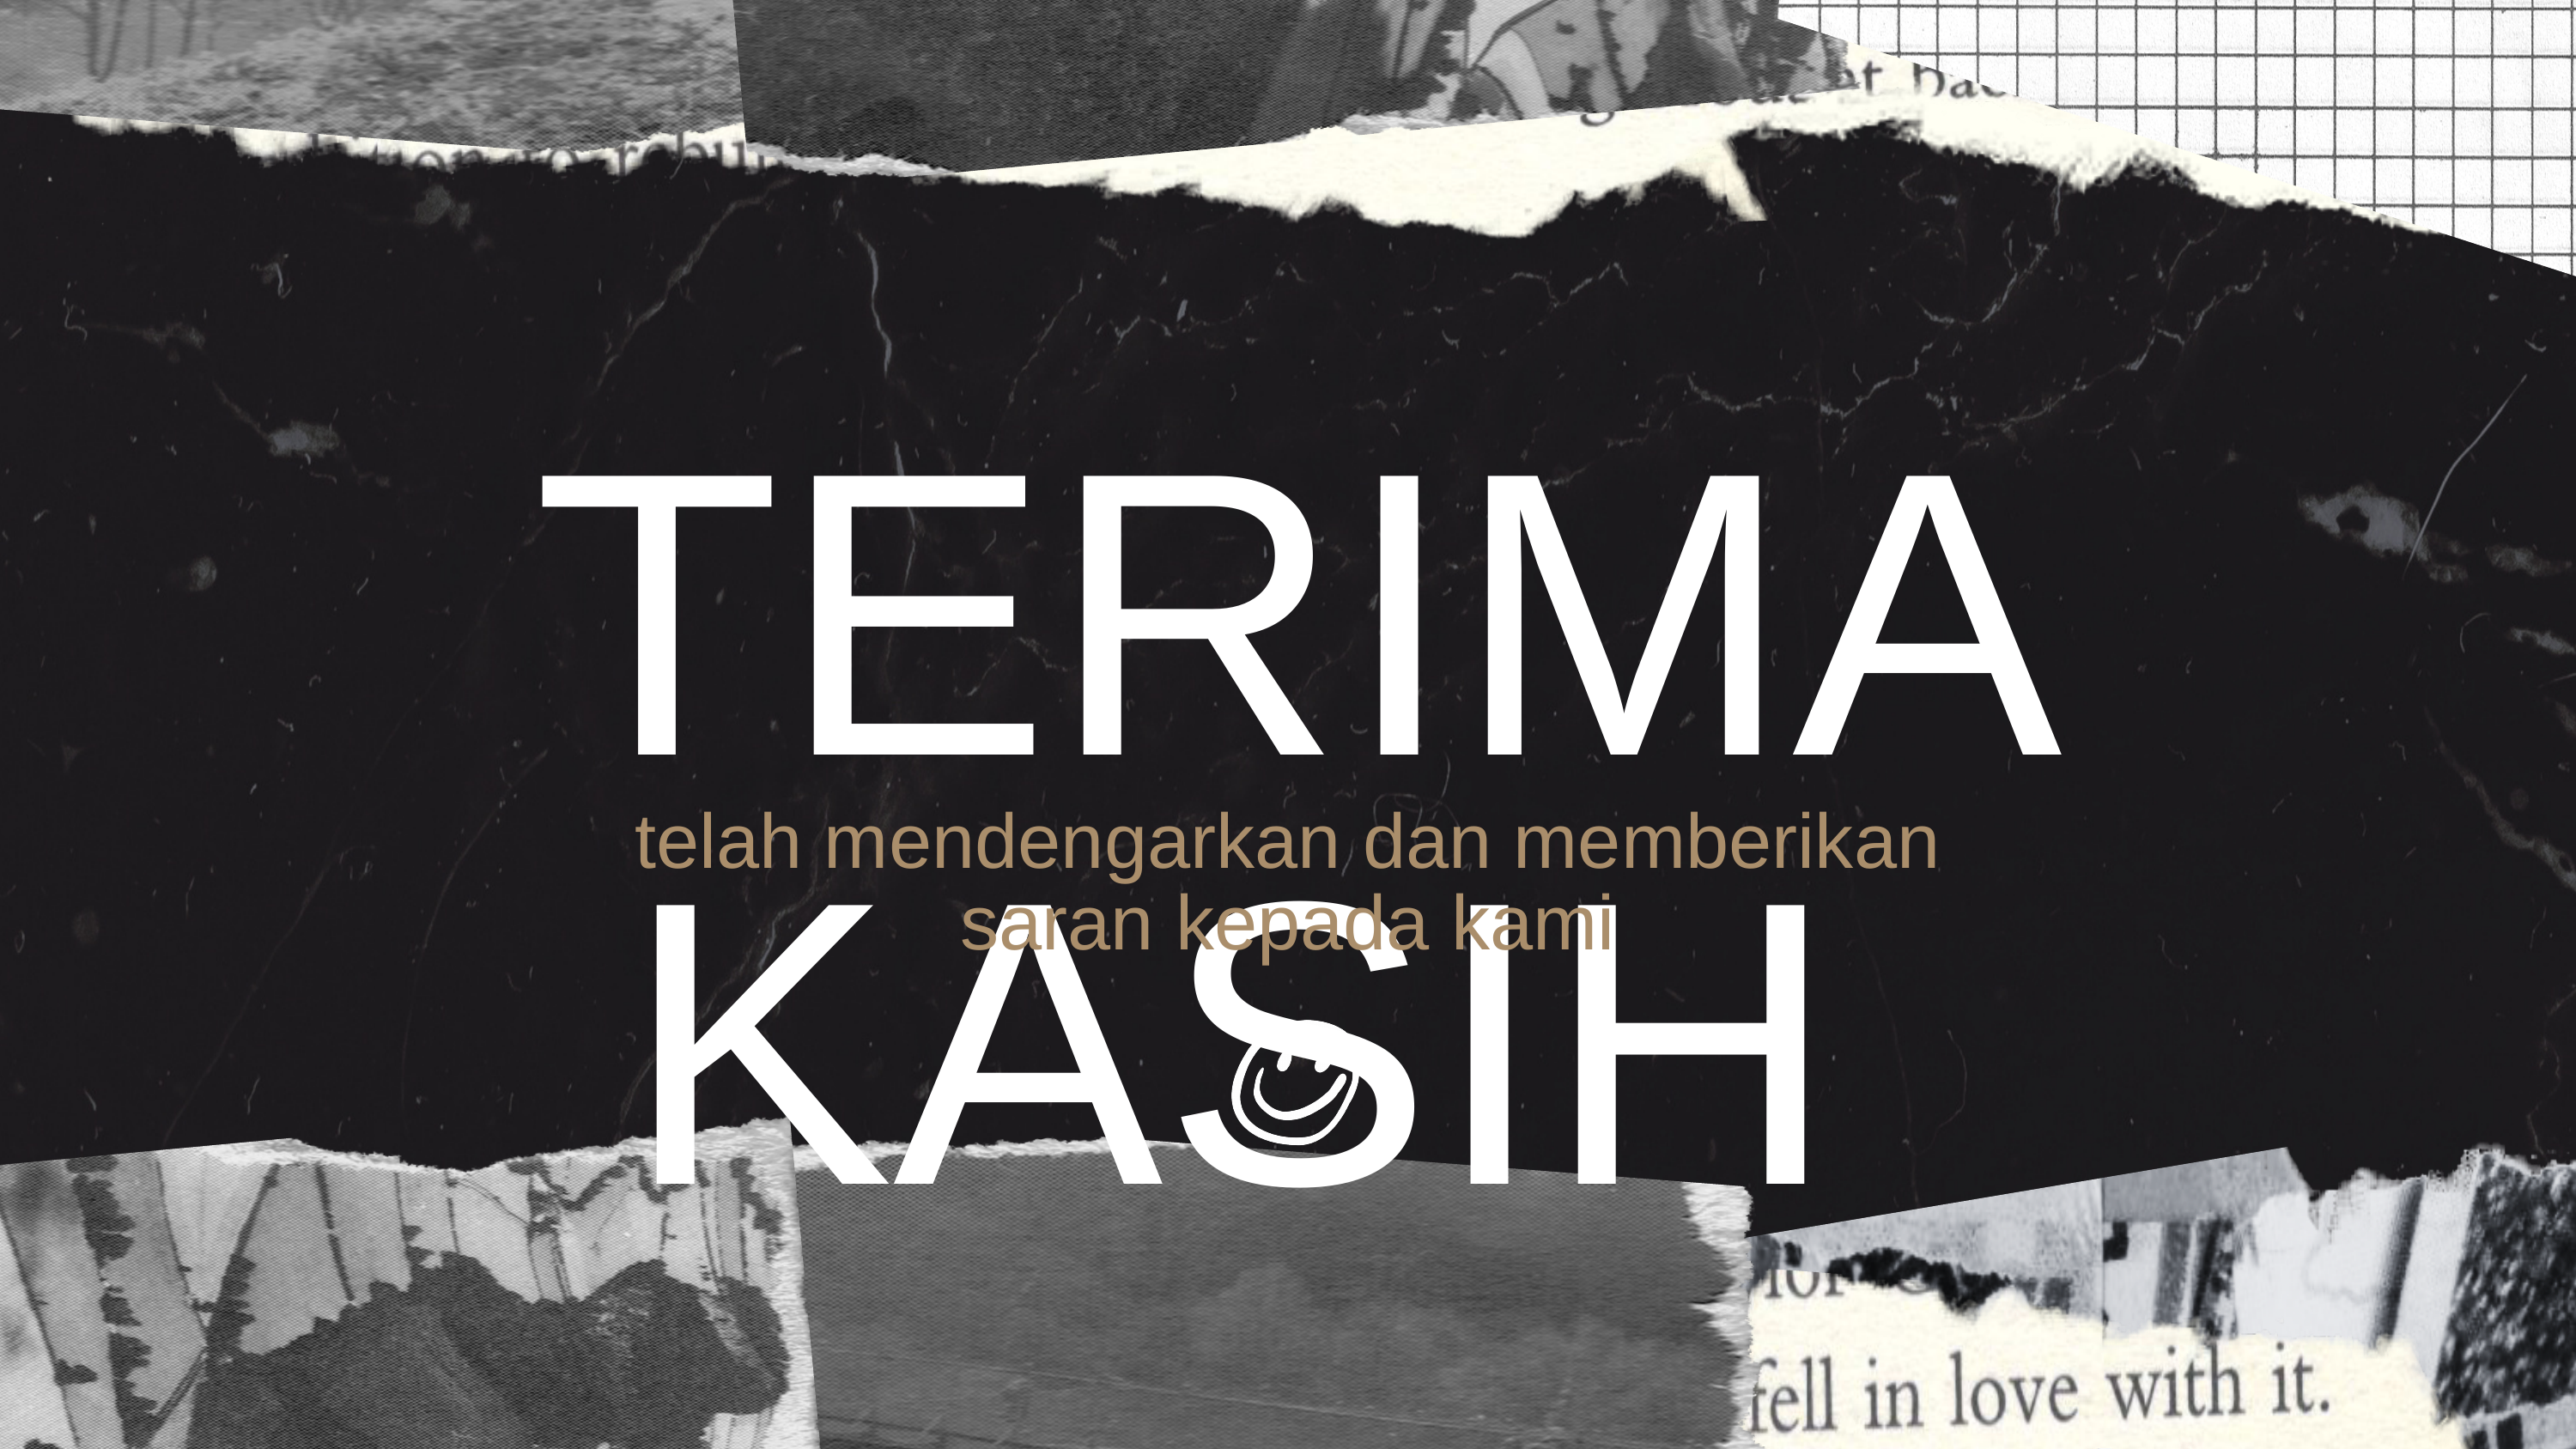

TERIMA KASIH
telah mendengarkan dan memberikan saran kepada kami